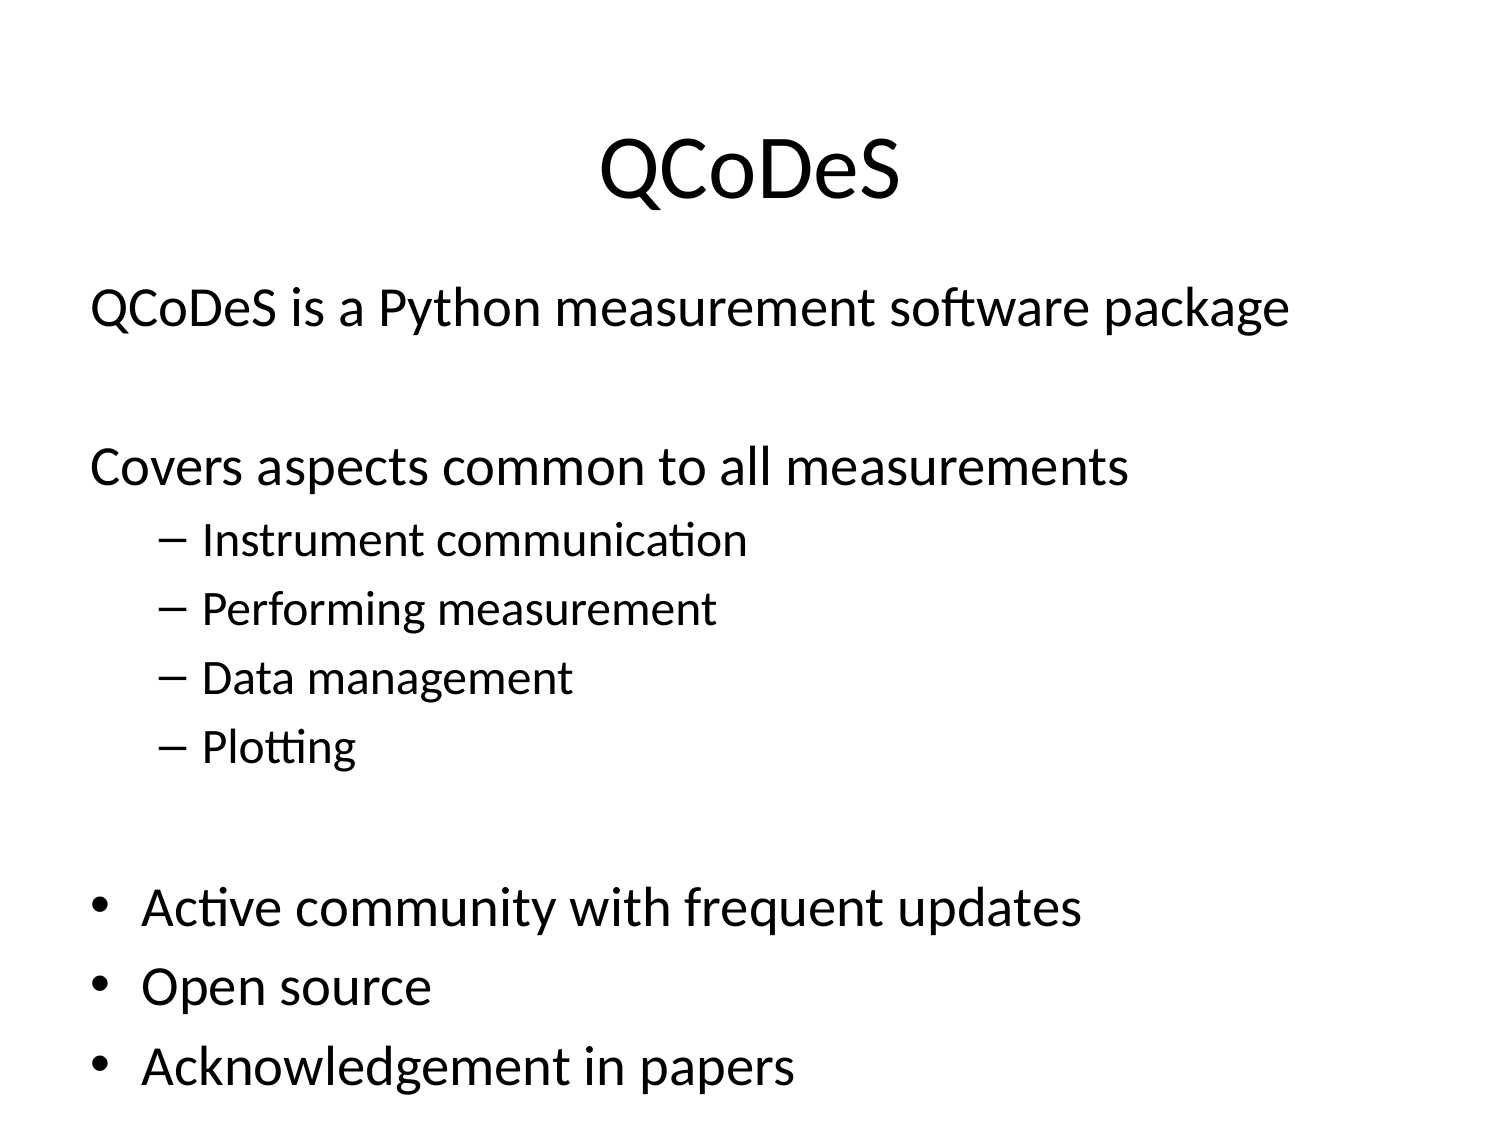

QCoDeS
QCoDeS is a Python measurement software package

Covers aspects common to all measurements
Instrument communication
Performing measurement
Data management
Plotting

Active community with frequent updates
Open source
Acknowledgement in papers